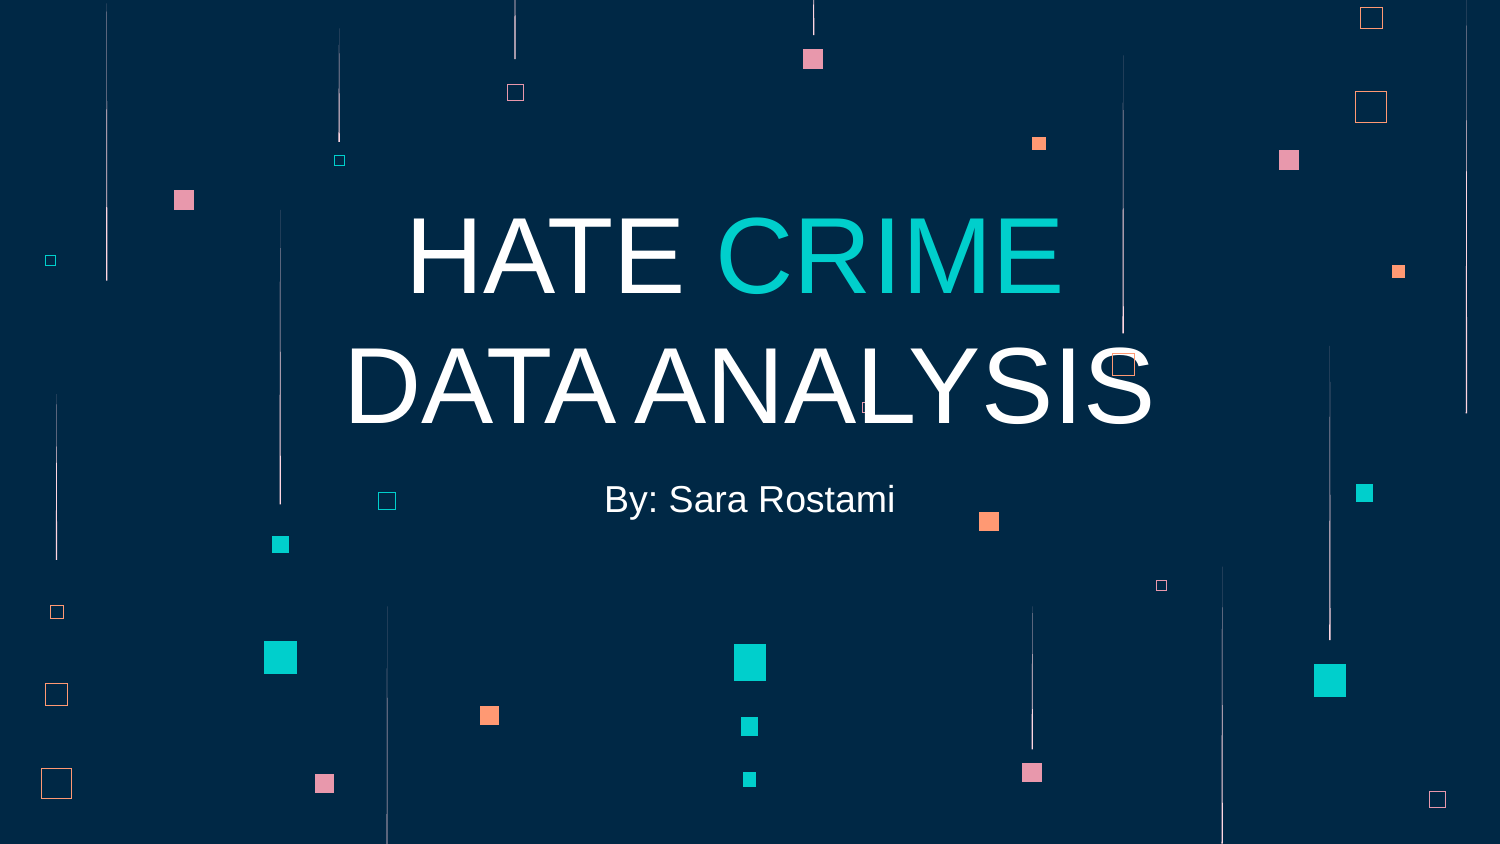

# HATE CRIME DATA ANALYSIS

By: Sara Rostami